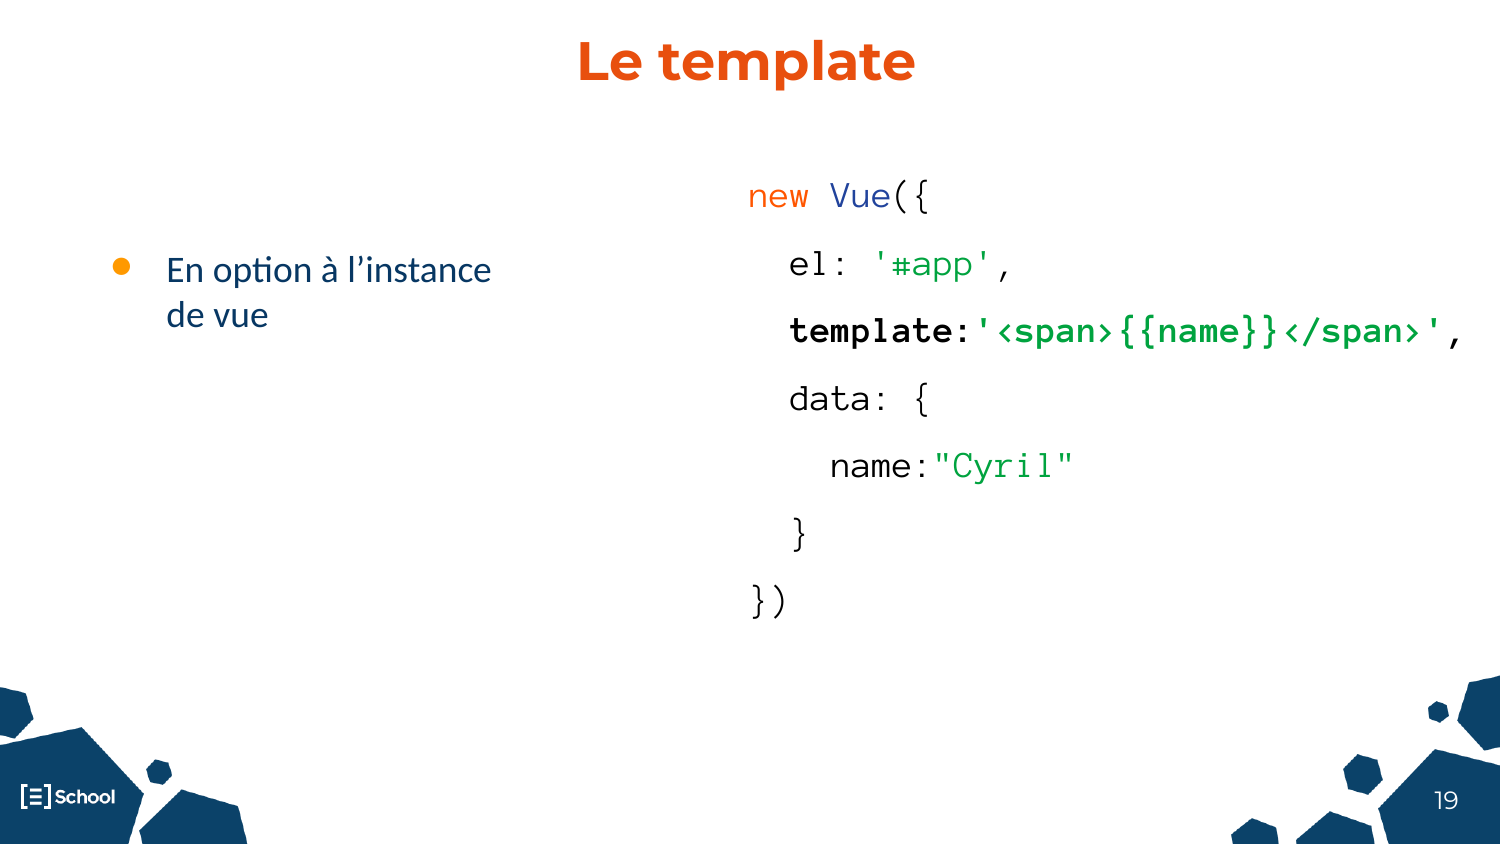

Le template

new Vue({
  el: '#app',
  template:'<span>{{name}}</span>',
  data: {
    name:"Cyril"
  }
})

En option à l’instance de vue

19